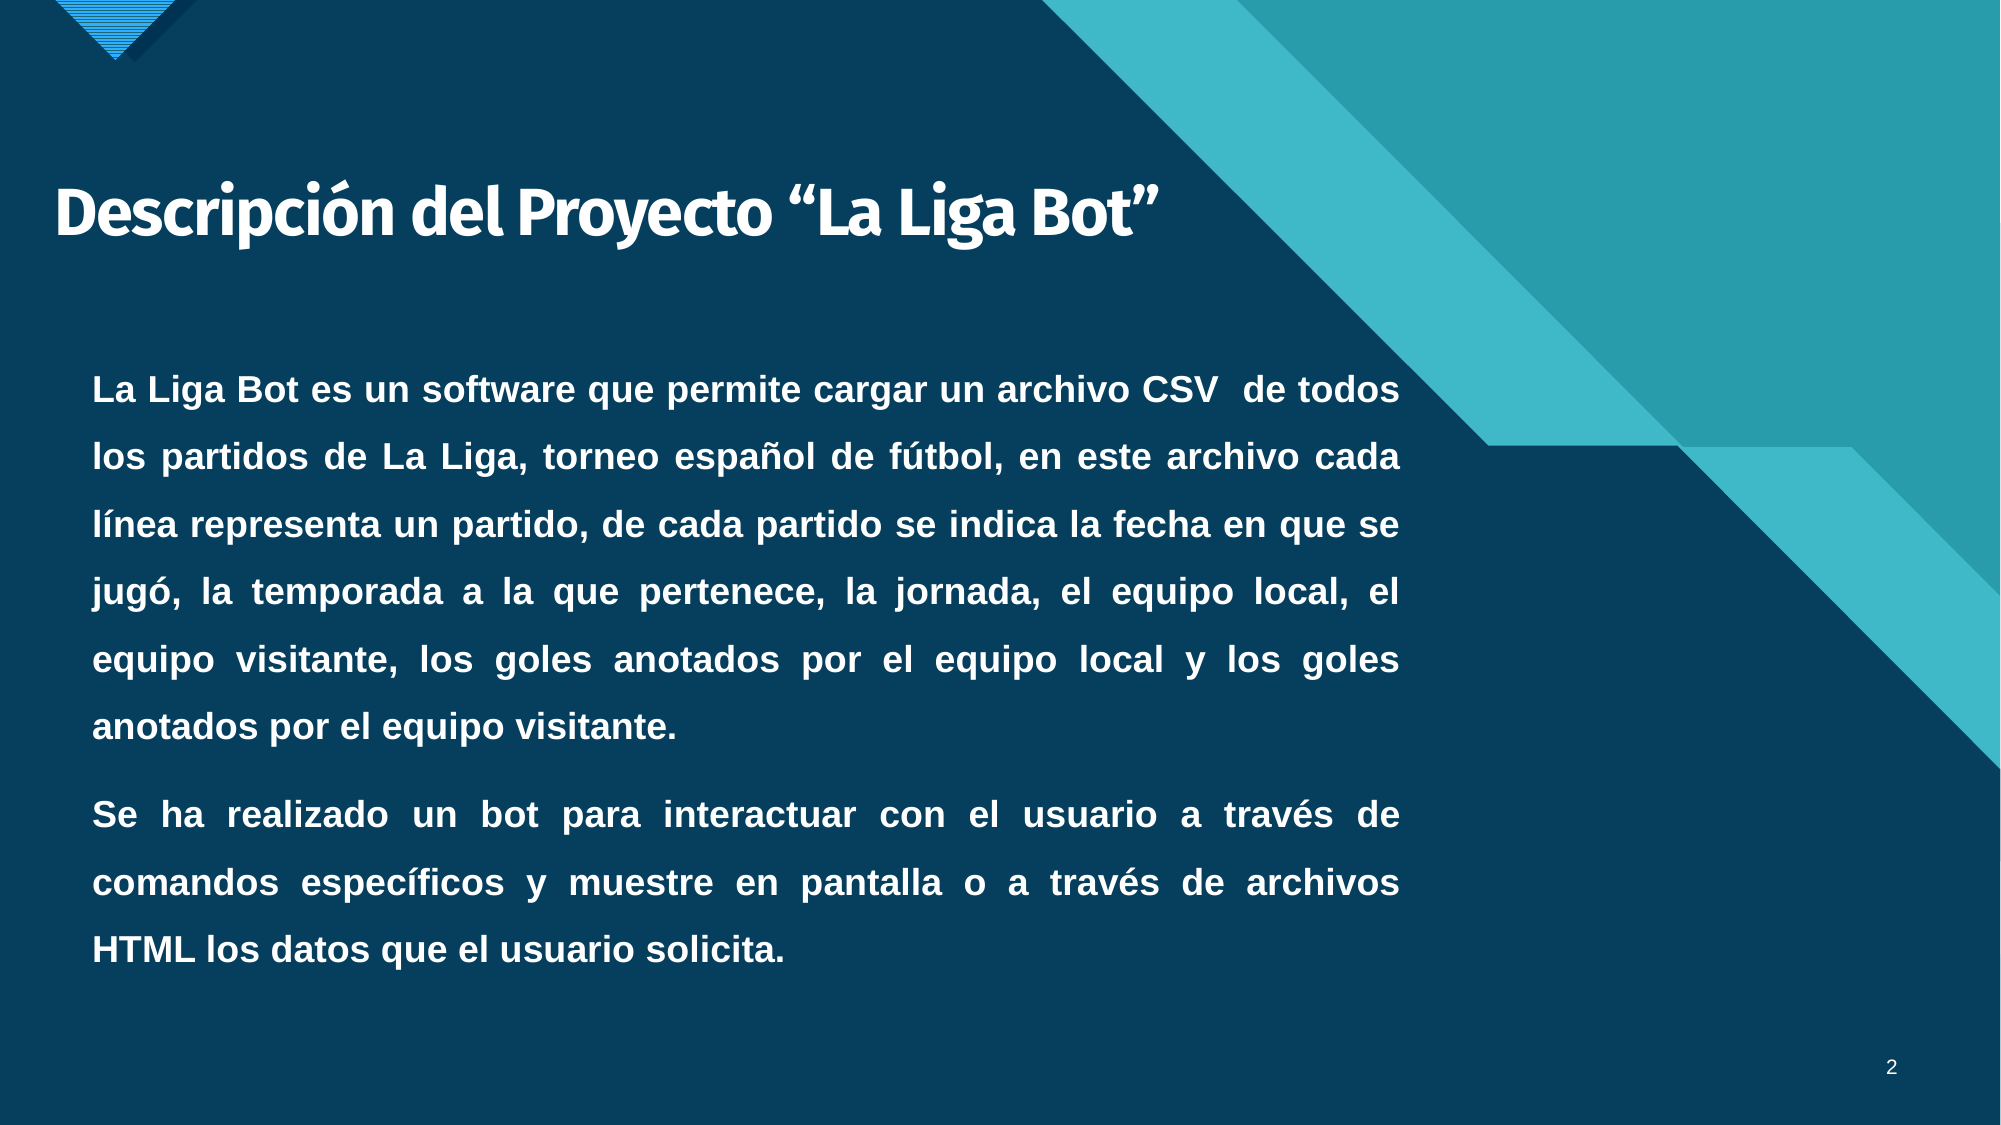

# Descripción del Proyecto “La Liga Bot”
La Liga Bot es un software que permite cargar un archivo CSV  de todos los partidos de La Liga, torneo español de fútbol, en este archivo cada línea representa un partido, de cada partido se indica la fecha en que se jugó, la temporada a la que pertenece, la jornada, el equipo local, el equipo visitante, los goles anotados por el equipo local y los goles anotados por el equipo visitante.
Se ha realizado un bot para interactuar con el usuario a través de comandos específicos y muestre en pantalla o a través de archivos HTML los datos que el usuario solicita.
2